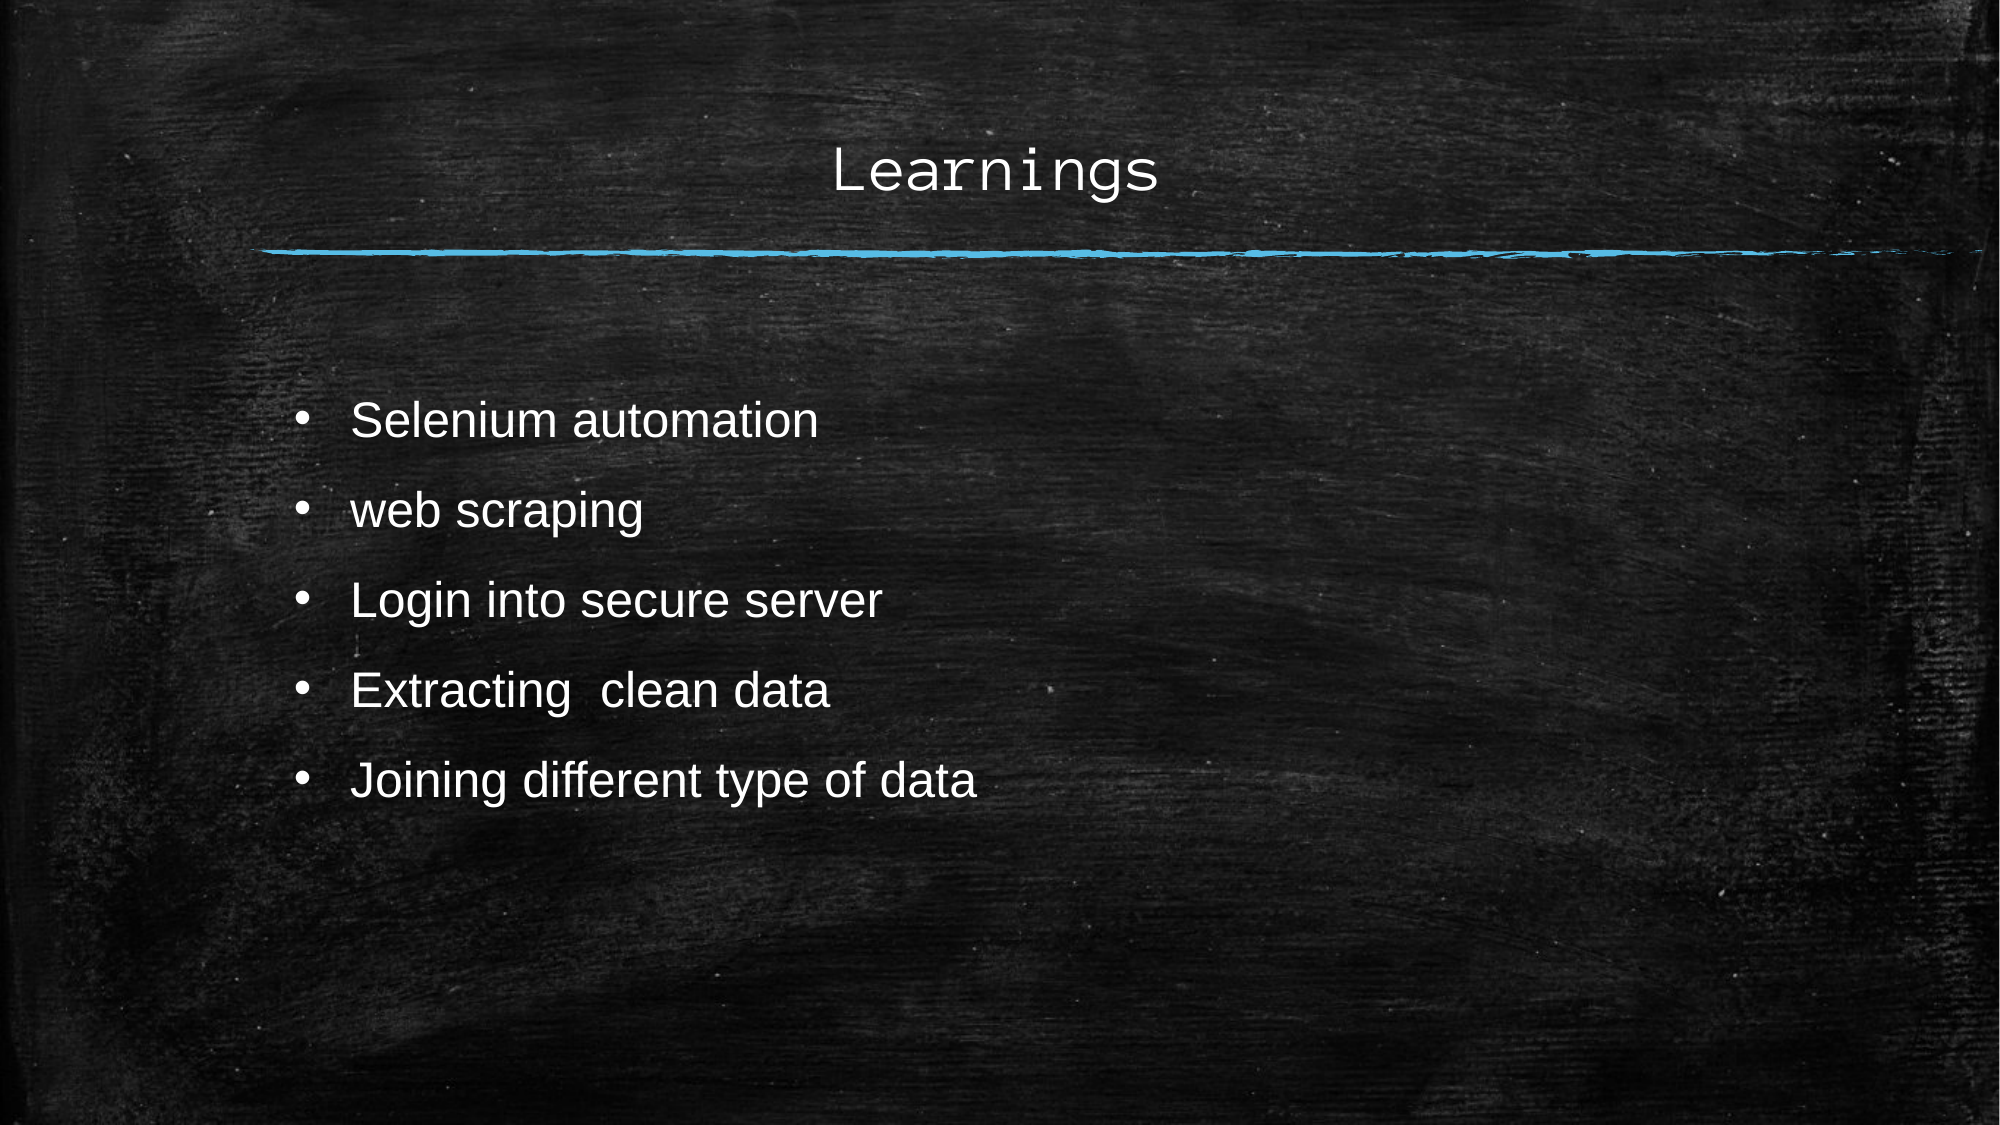

# Learnings
Selenium automation
web scraping
Login into secure server
Extracting  clean data
Joining different type of data